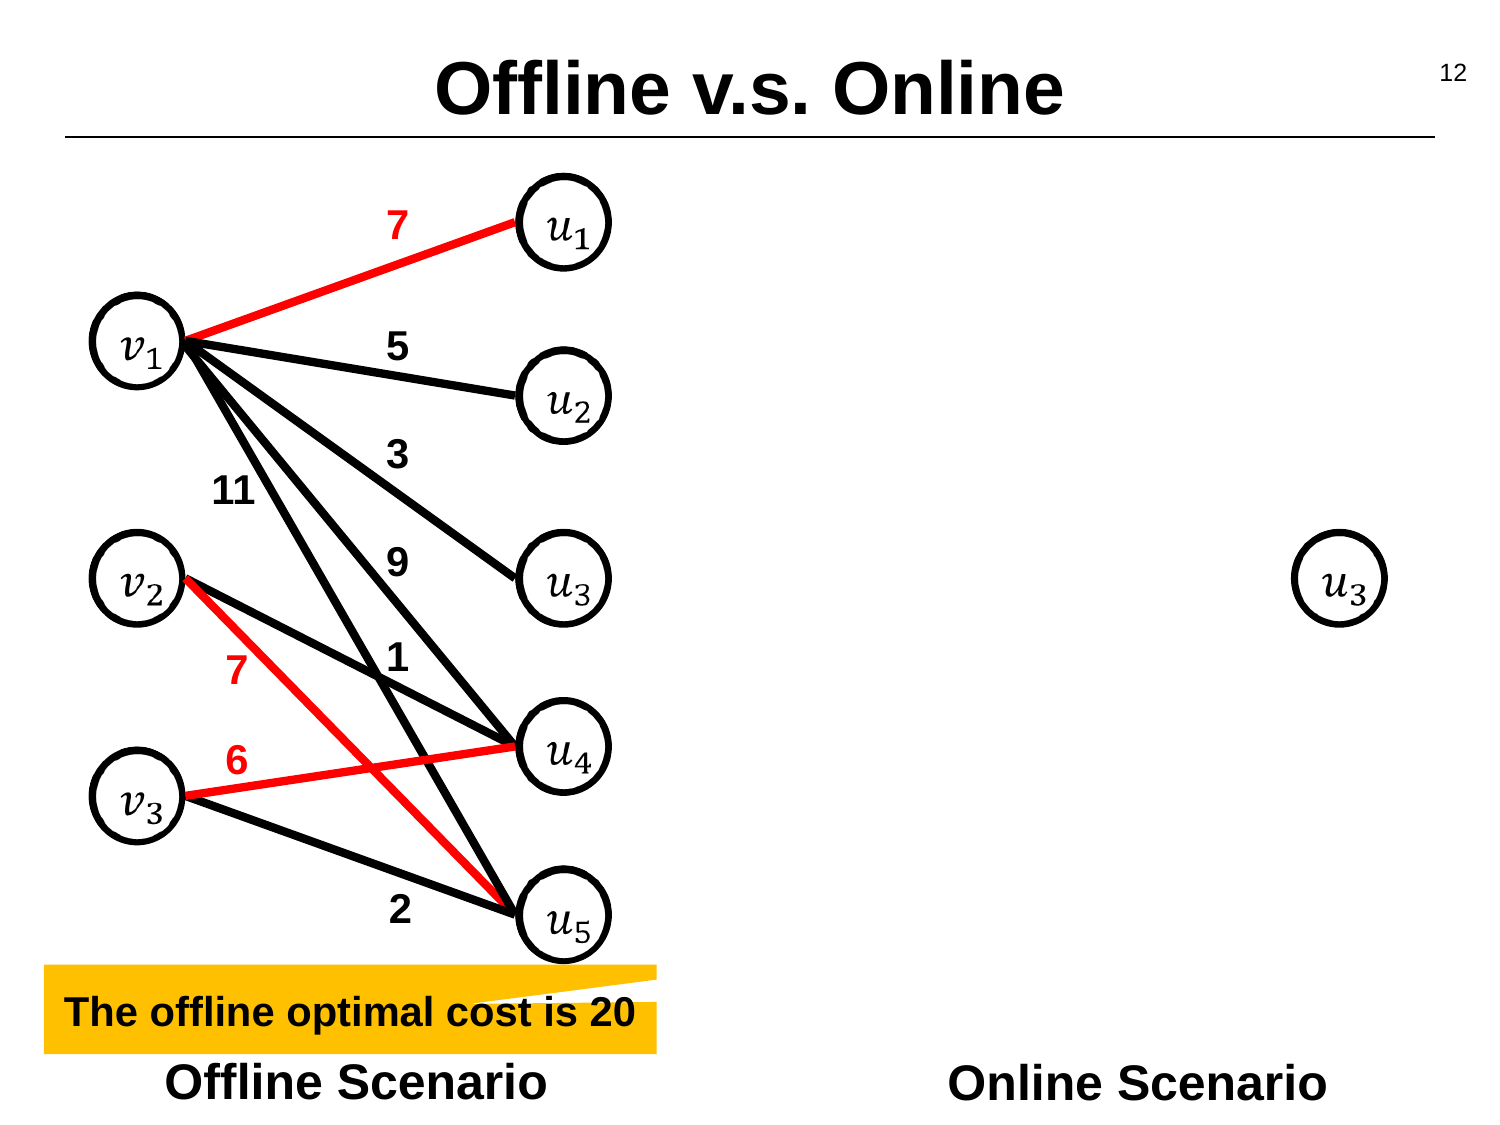

# Offline v.s. Online

12

7

5

3
11
9

1
7

6

2
The offline optimal cost is 20
Online Scenario
Offline Scenario